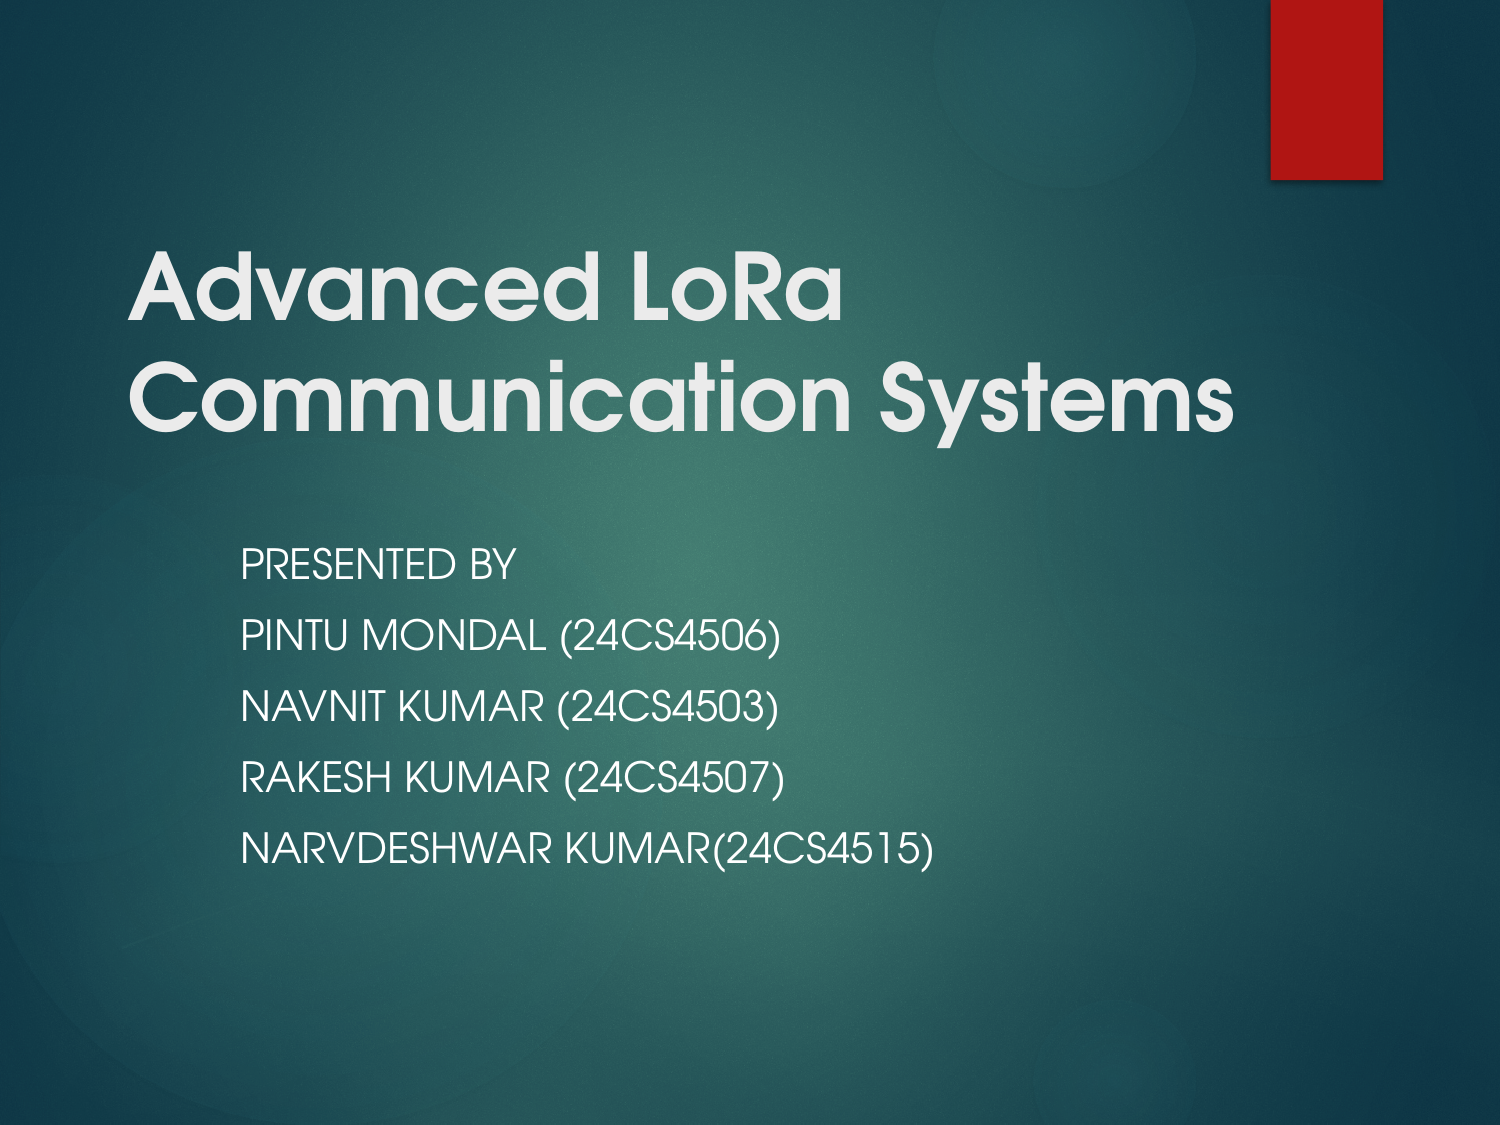

# Advanced LoRa Communication Systems
Presented by
Pintu Mondal (24CS4506)
Navnit Kumar (24CS4503)
Rakesh Kumar (24CS4507)
Narvdeshwar Kumar(24CS4515)